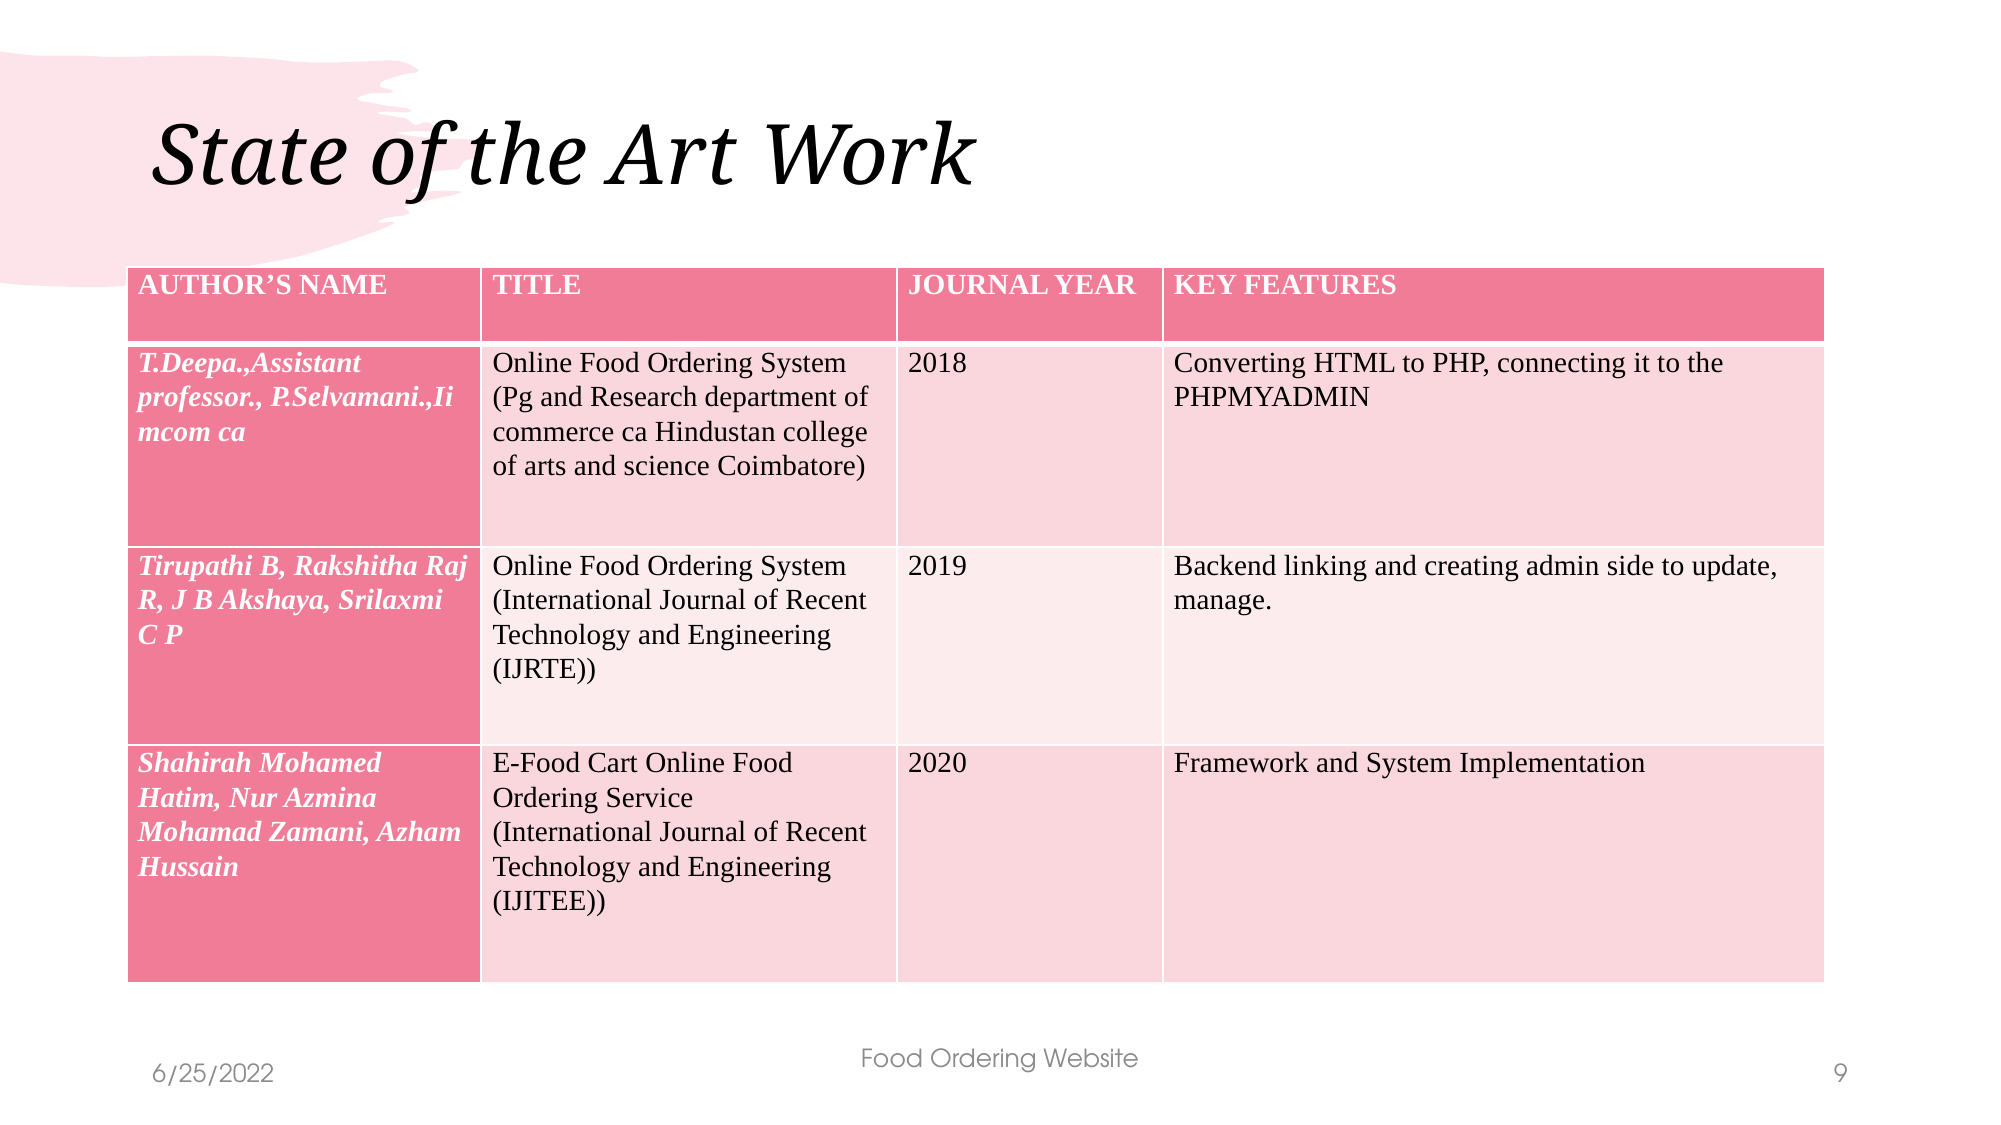

# State of the Art Work
| AUTHOR’S NAME | TITLE | JOURNAL YEAR | KEY FEATURES |
| --- | --- | --- | --- |
| T.Deepa.,Assistant professor., P.Selvamani.,Ii mcom ca | Online Food Ordering System (Pg and Research department of commerce ca Hindustan college of arts and science Coimbatore) | 2018 | Converting HTML to PHP, connecting it to the PHPMYADMIN |
| Tirupathi B, Rakshitha Raj R, J B Akshaya, Srilaxmi C P | Online Food Ordering System (International Journal of Recent Technology and Engineering (IJRTE)) | 2019 | Backend linking and creating admin side to update, manage. |
| Shahirah Mohamed Hatim, Nur Azmina Mohamad Zamani, Azham Hussain | E-Food Cart Online Food Ordering Service (International Journal of Recent Technology and Engineering (IJITEE)) | 2020 | Framework and System Implementation |
6/25/2022
Food Ordering Website

9